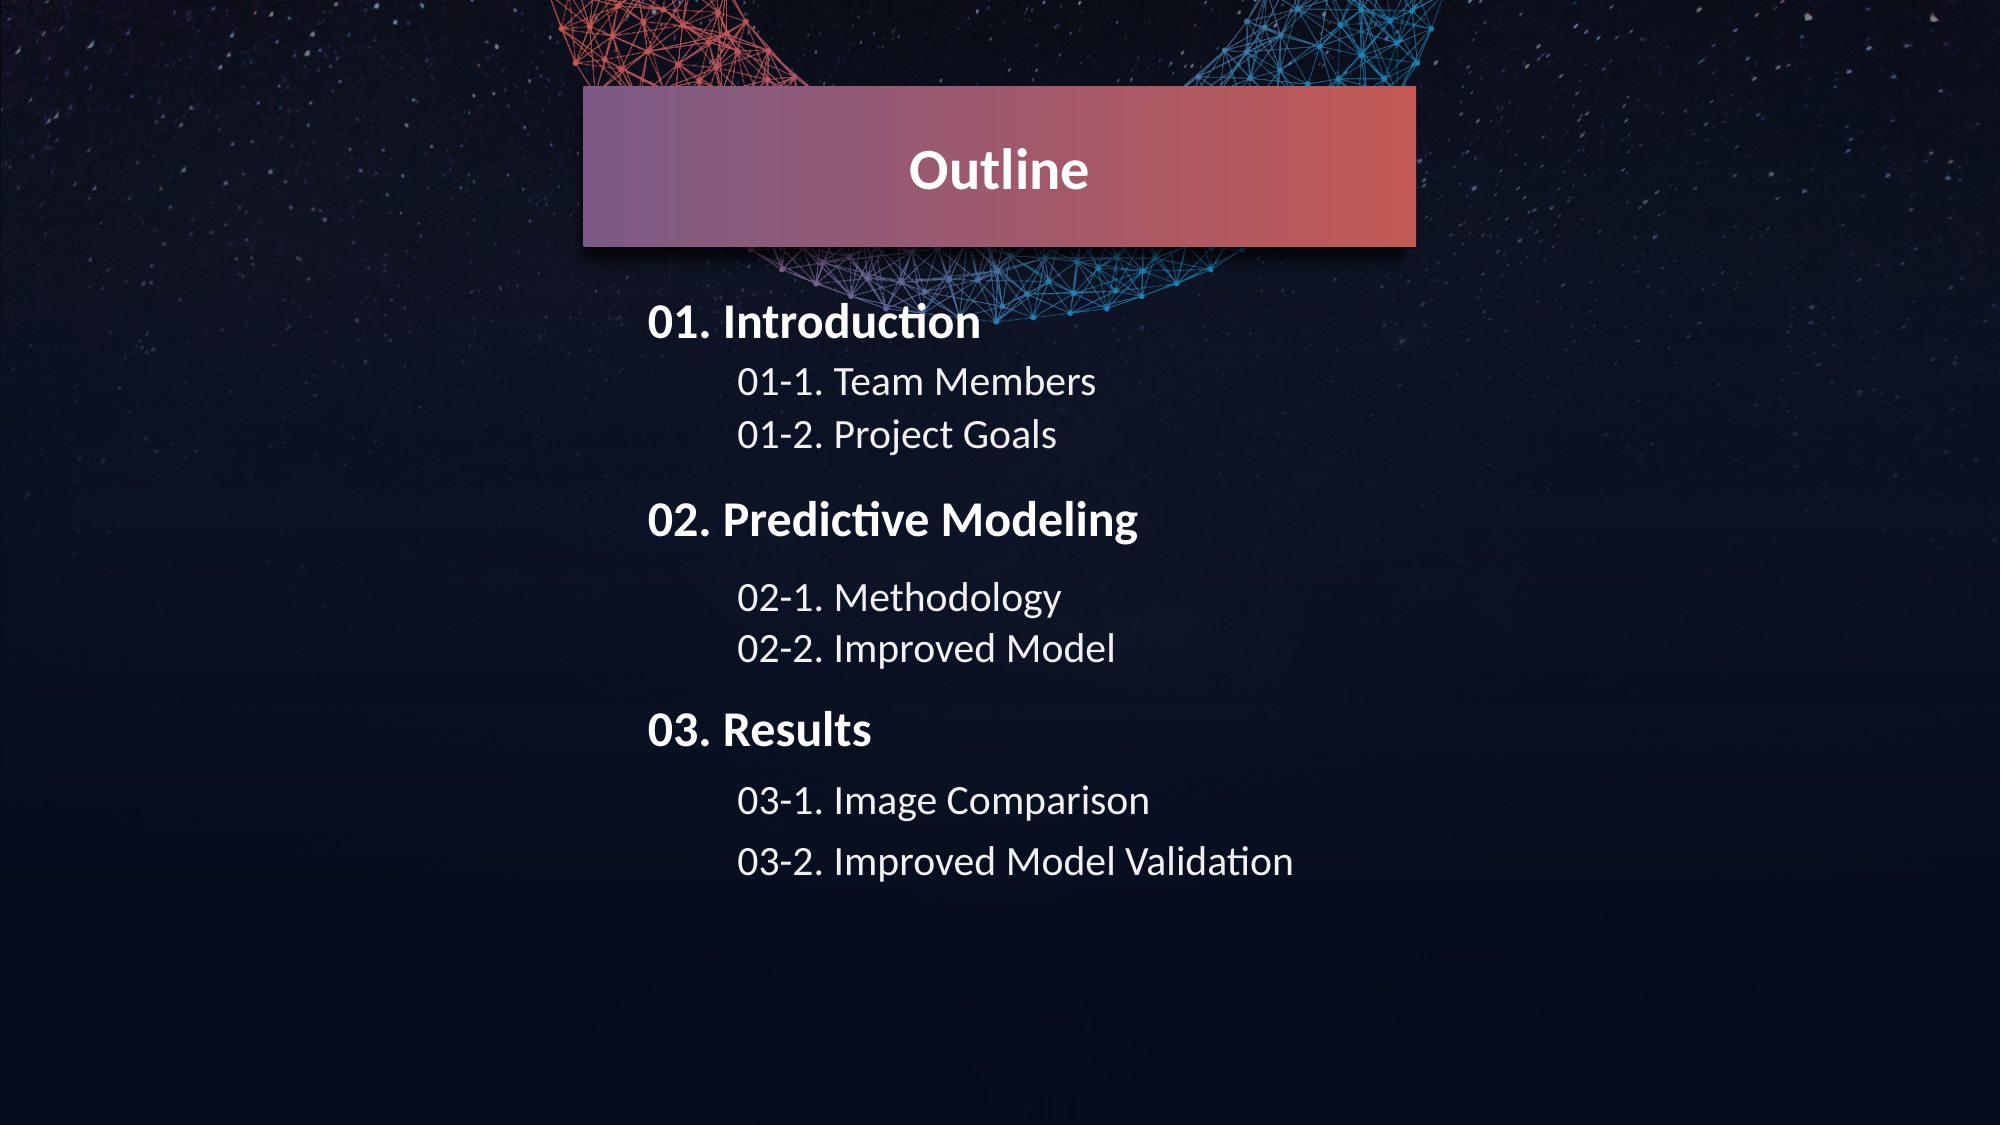

Outline
01. Introduction
01-1. Team Members
01-2. Project Goals
02. Predictive Modeling
02-1. Methodology
02-2. Improved Model
03. Results
03-1. Image Comparison
03-2. Improved Model Validation